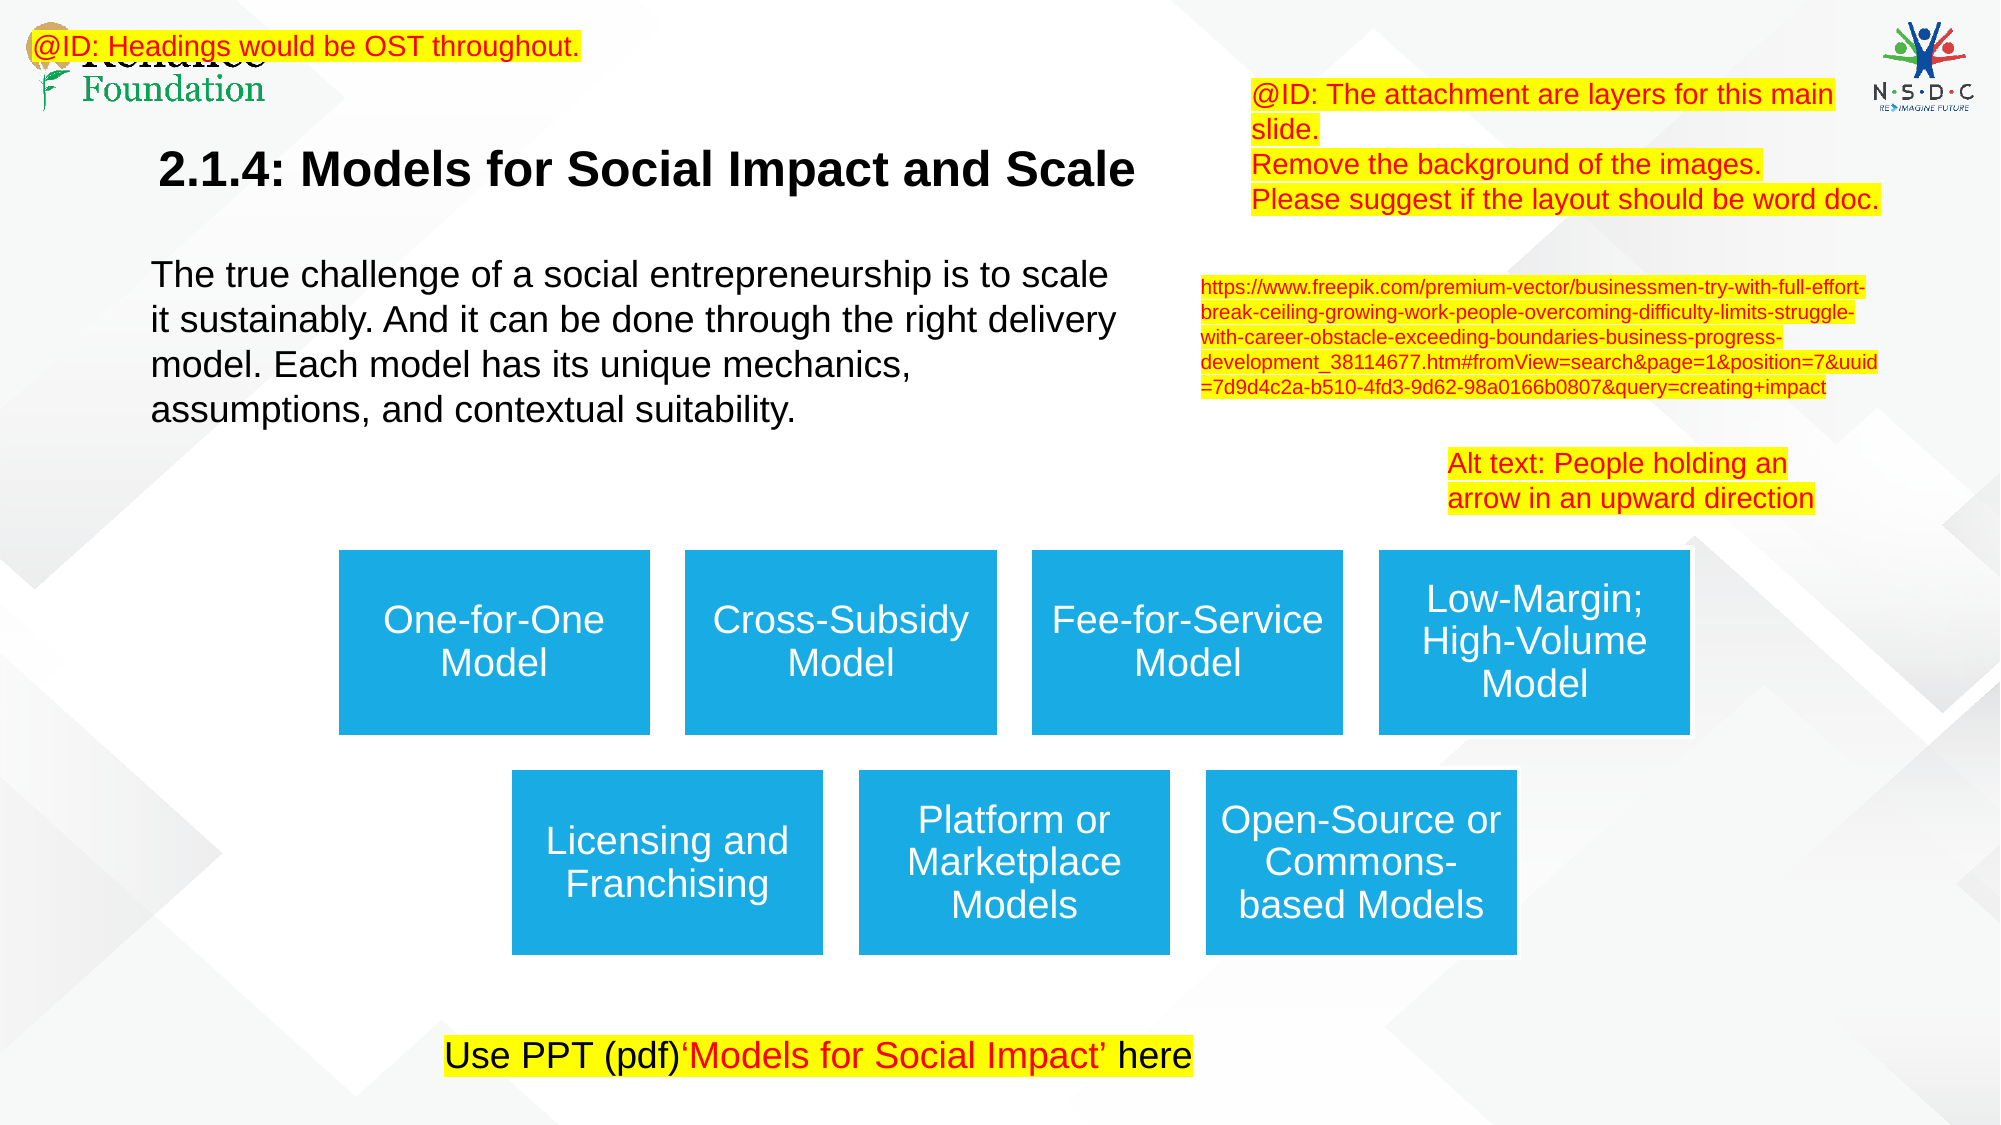

@ID: Headings would be OST throughout.
@ID: The attachment are layers for this main slide.
Remove the background of the images.
Please suggest if the layout should be word doc.
2.1.4: Models for Social Impact and Scale
The true challenge of a social entrepreneurship is to scale it sustainably. And it can be done through the right delivery model. Each model has its unique mechanics, assumptions, and contextual suitability.
https://www.freepik.com/premium-vector/businessmen-try-with-full-effort-break-ceiling-growing-work-people-overcoming-difficulty-limits-struggle-with-career-obstacle-exceeding-boundaries-business-progress-development_38114677.htm#fromView=search&page=1&position=7&uuid=7d9d4c2a-b510-4fd3-9d62-98a0166b0807&query=creating+impact
Alt text: People holding an arrow in an upward direction

One-for-One Model

Cross-Subsidy Model

Fee-for-Service Model

Low-Margin; High-Volume Model

Licensing and Franchising

Platform or Marketplace Models

Open-Source or Commons-based Models
Use PPT (pdf)‘Models for Social Impact’ here